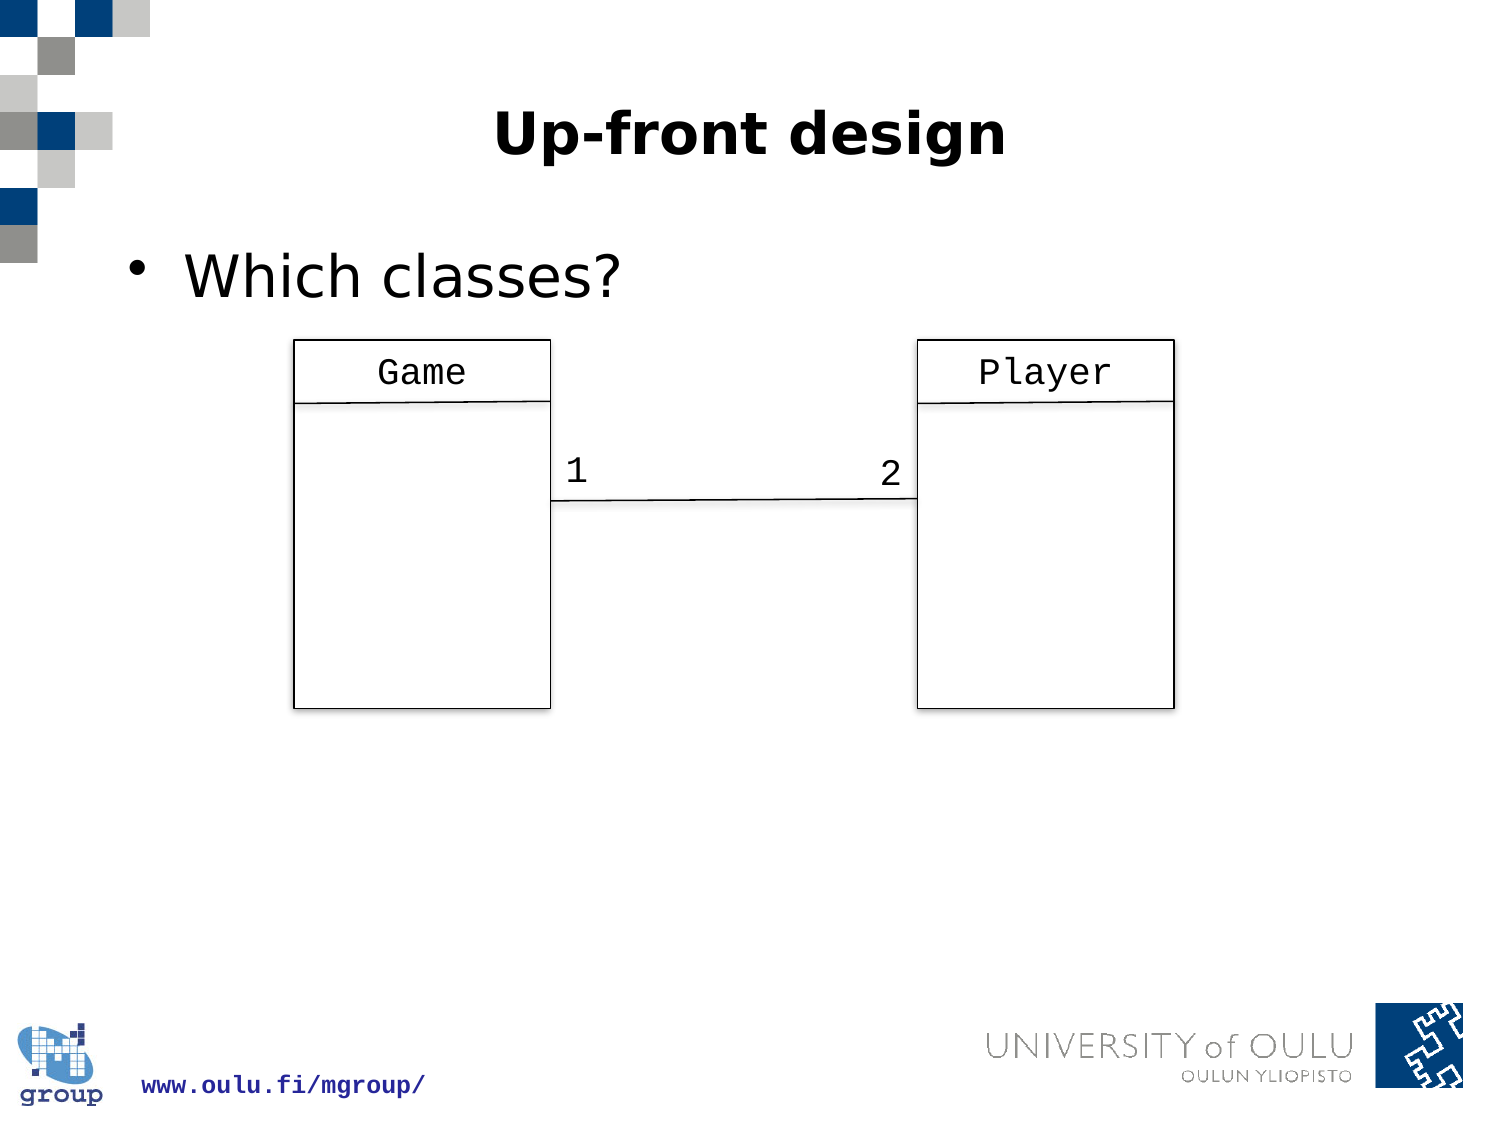

# Up-front design
Which classes?
Game
Player
1
2